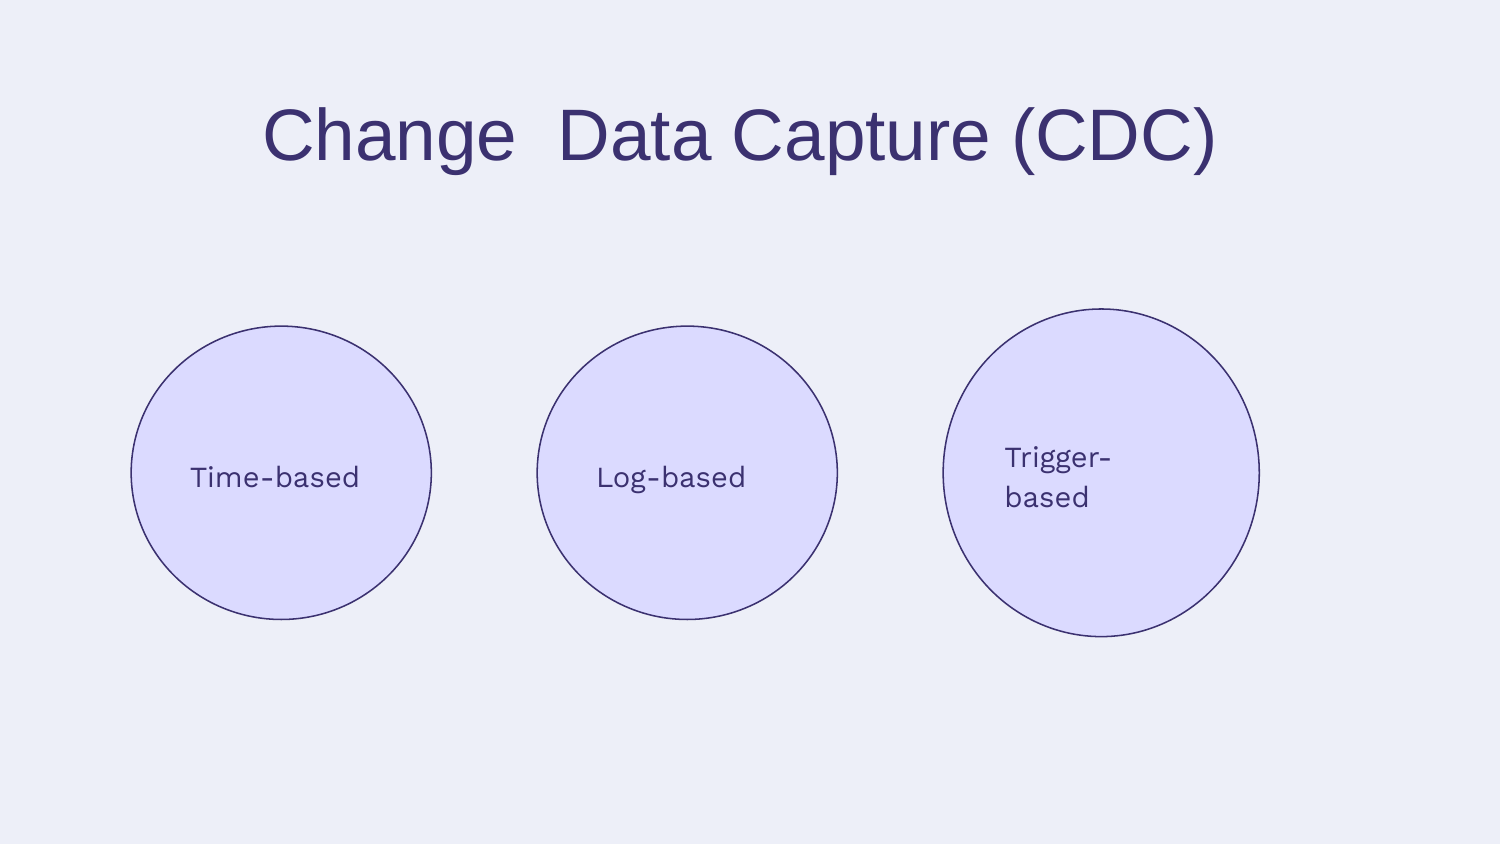

# Change  Data Capture (CDC)

Trigger-based
Time-based
Log-based